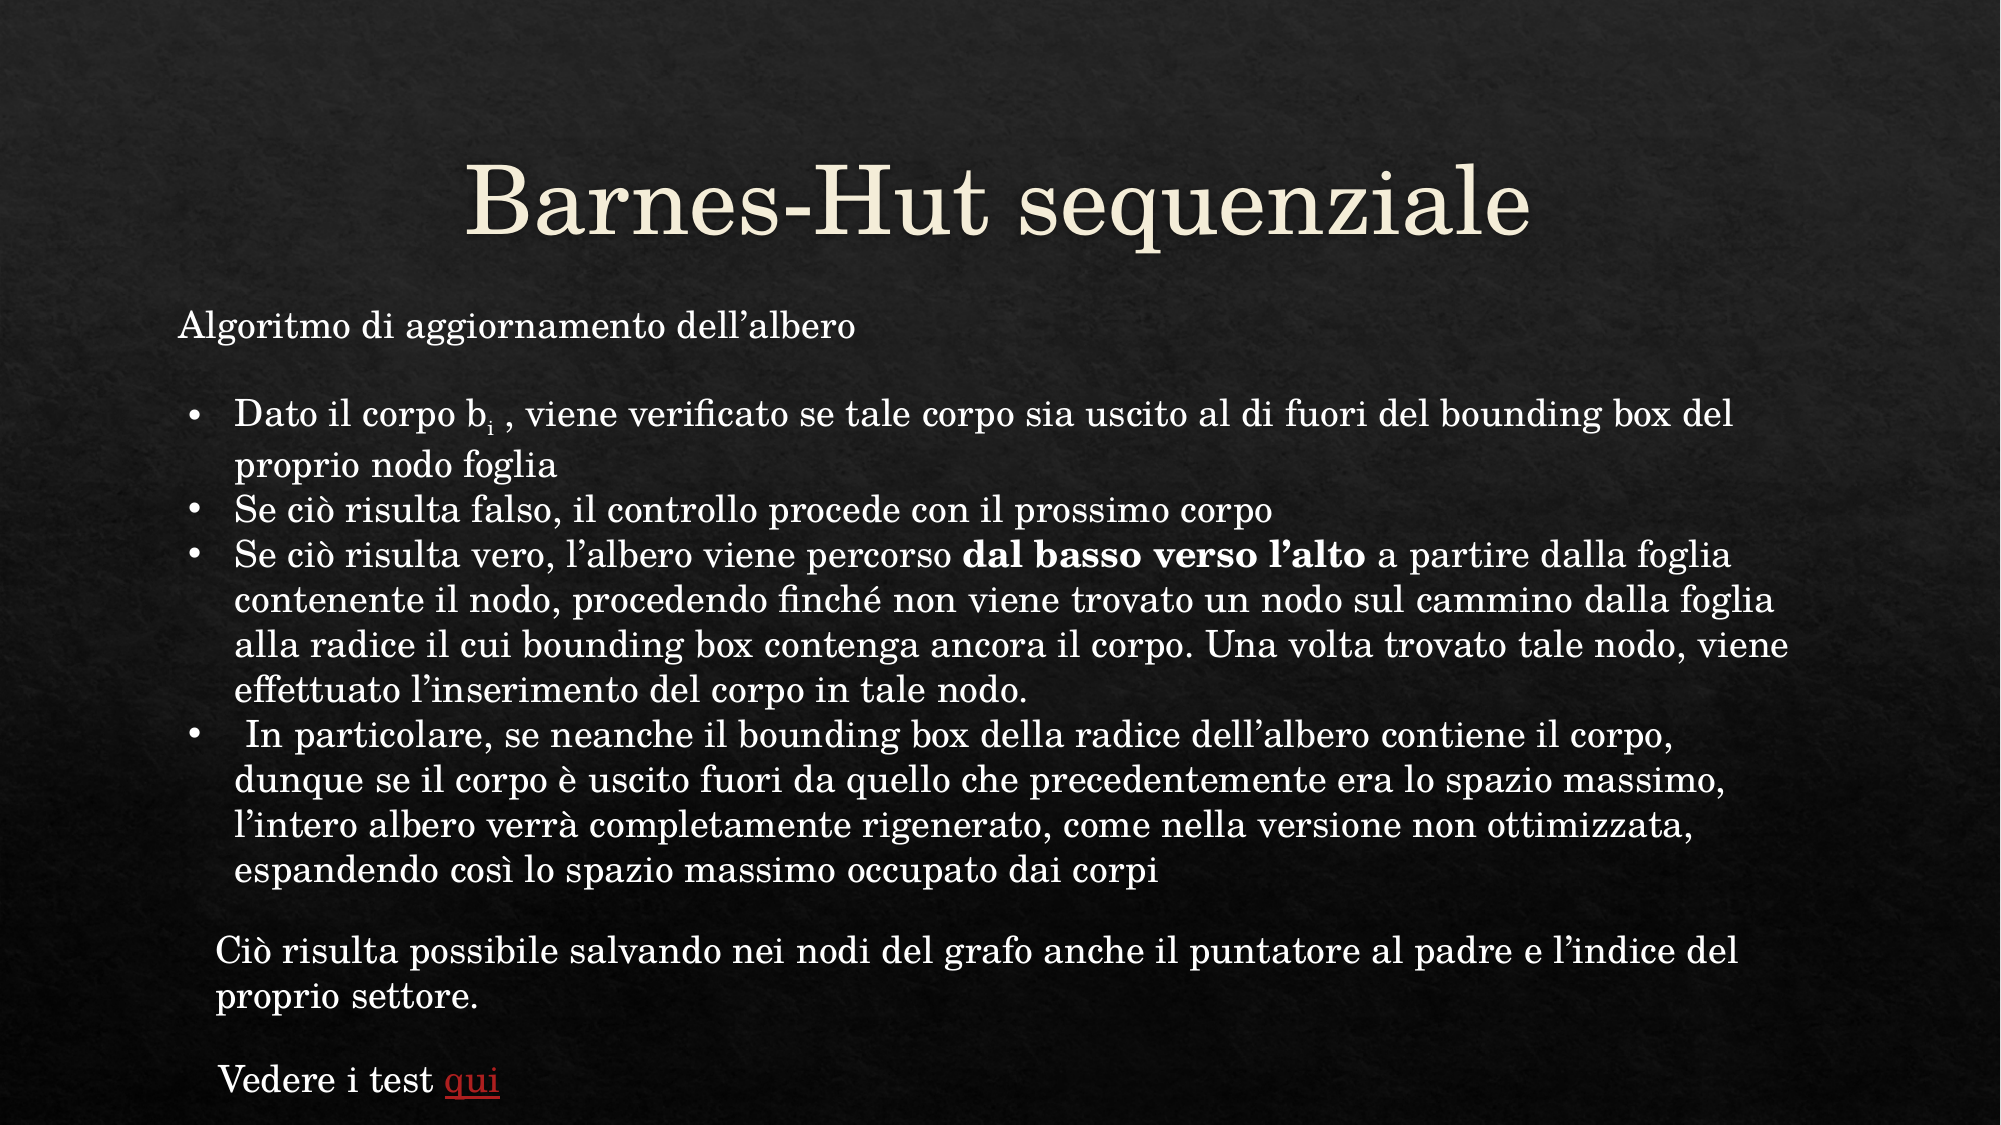

# Barnes-Hut sequenziale
Algoritmo di aggiornamento dell’albero
Dato il corpo bi , viene verificato se tale corpo sia uscito al di fuori del bounding box del proprio nodo foglia
Se ciò risulta falso, il controllo procede con il prossimo corpo
Se ciò risulta vero, l’albero viene percorso dal basso verso l’alto a partire dalla foglia contenente il nodo, procedendo finché non viene trovato un nodo sul cammino dalla foglia alla radice il cui bounding box contenga ancora il corpo. Una volta trovato tale nodo, viene effettuato l’inserimento del corpo in tale nodo.
 In particolare, se neanche il bounding box della radice dell’albero contiene il corpo, dunque se il corpo è uscito fuori da quello che precedentemente era lo spazio massimo, l’intero albero verrà completamente rigenerato, come nella versione non ottimizzata, espandendo così lo spazio massimo occupato dai corpi
Ciò risulta possibile salvando nei nodi del grafo anche il puntatore al padre e l’indice del proprio settore.
Vedere i test qui